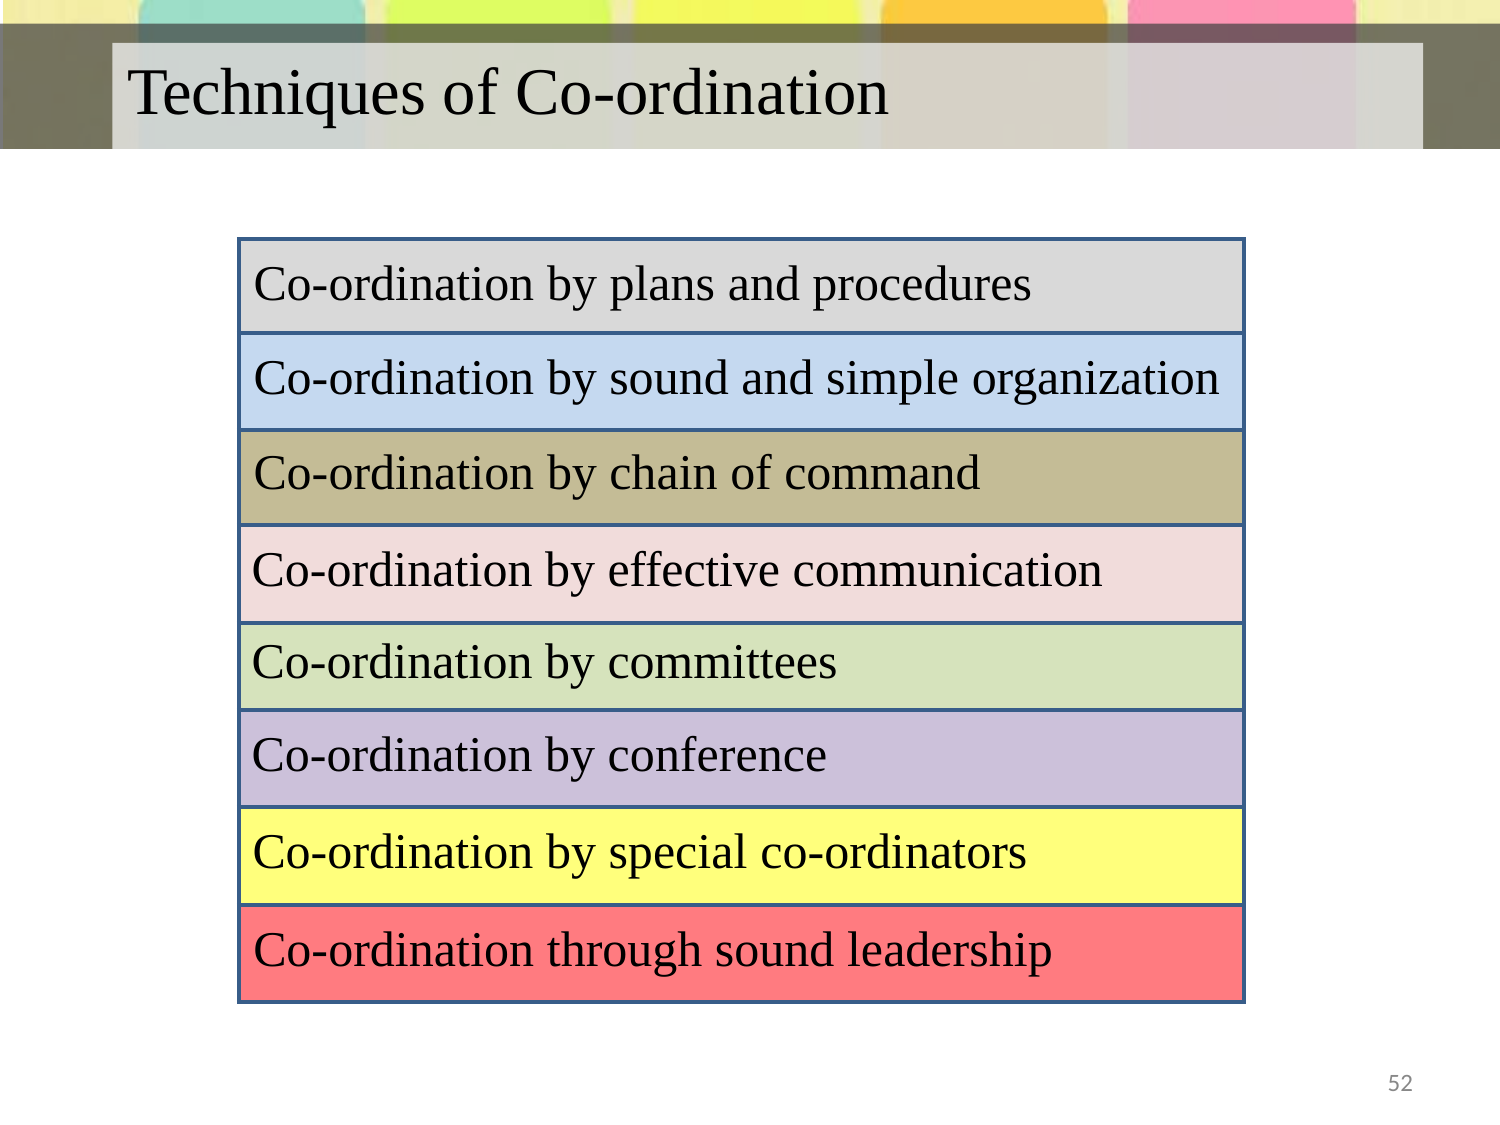

# Techniques of Co-ordination
| Co-ordination by plans and procedures |
| --- |
| Co-ordination by sound and simple organization |
| Co-ordination by chain of command |
| Co-ordination by effective communication |
| Co-ordination by committees |
| Co-ordination by conference |
| Co-ordination by special co-ordinators |
| Co-ordination through sound leadership |
52